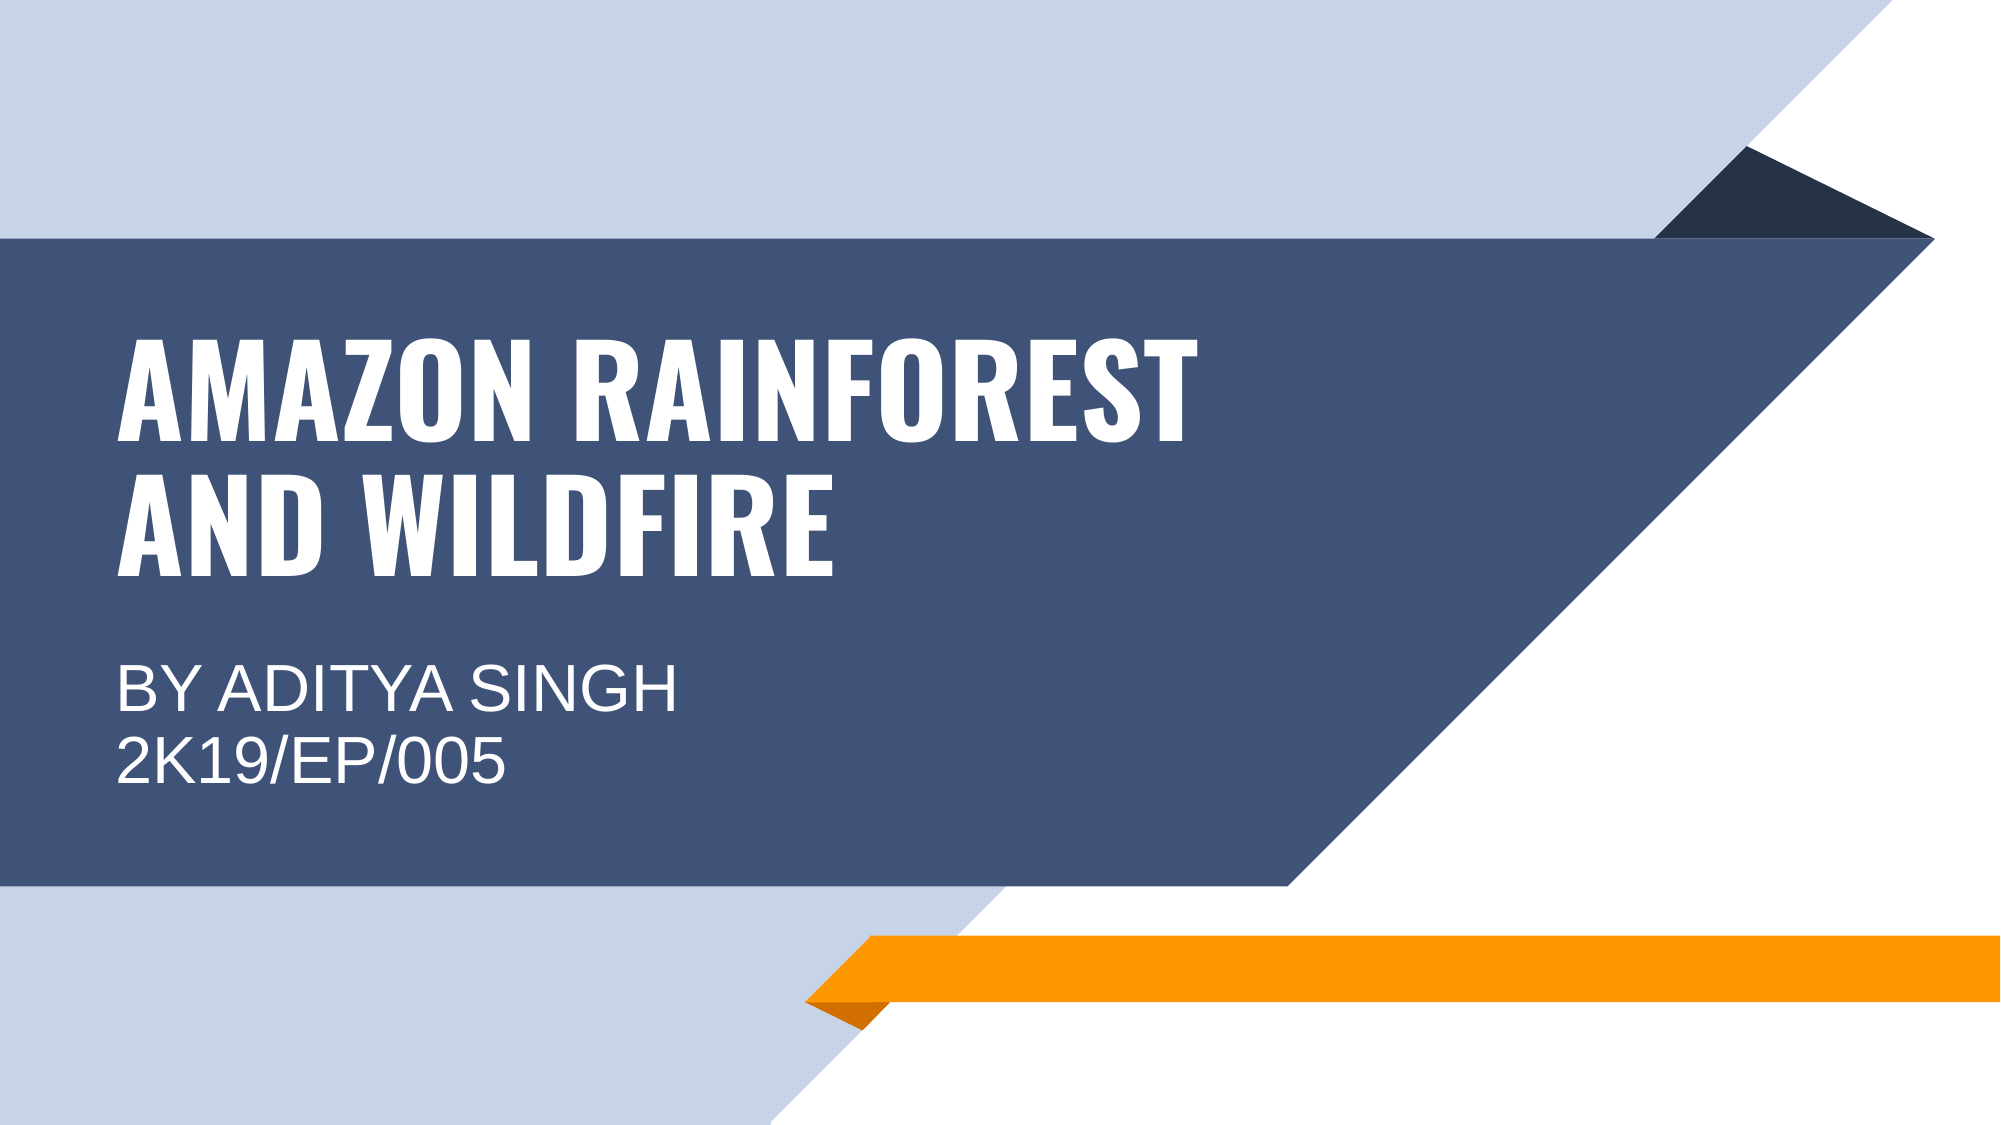

# AMAZON RAINFOREST AND WILDFIRE
BY ADITYA SINGH
2K19/EP/005